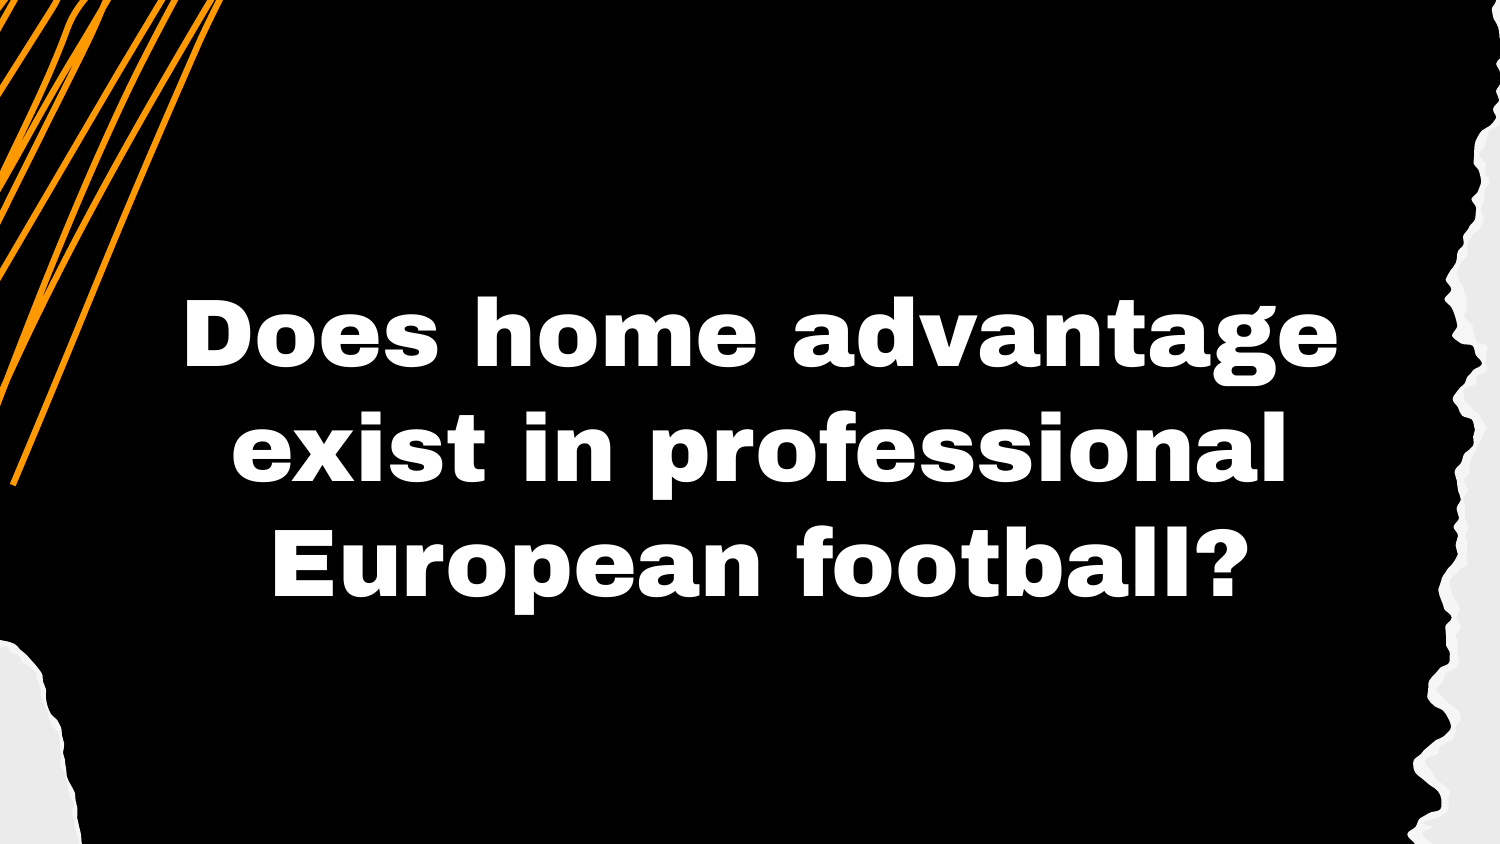

# Does home advantage exist in professional European football?